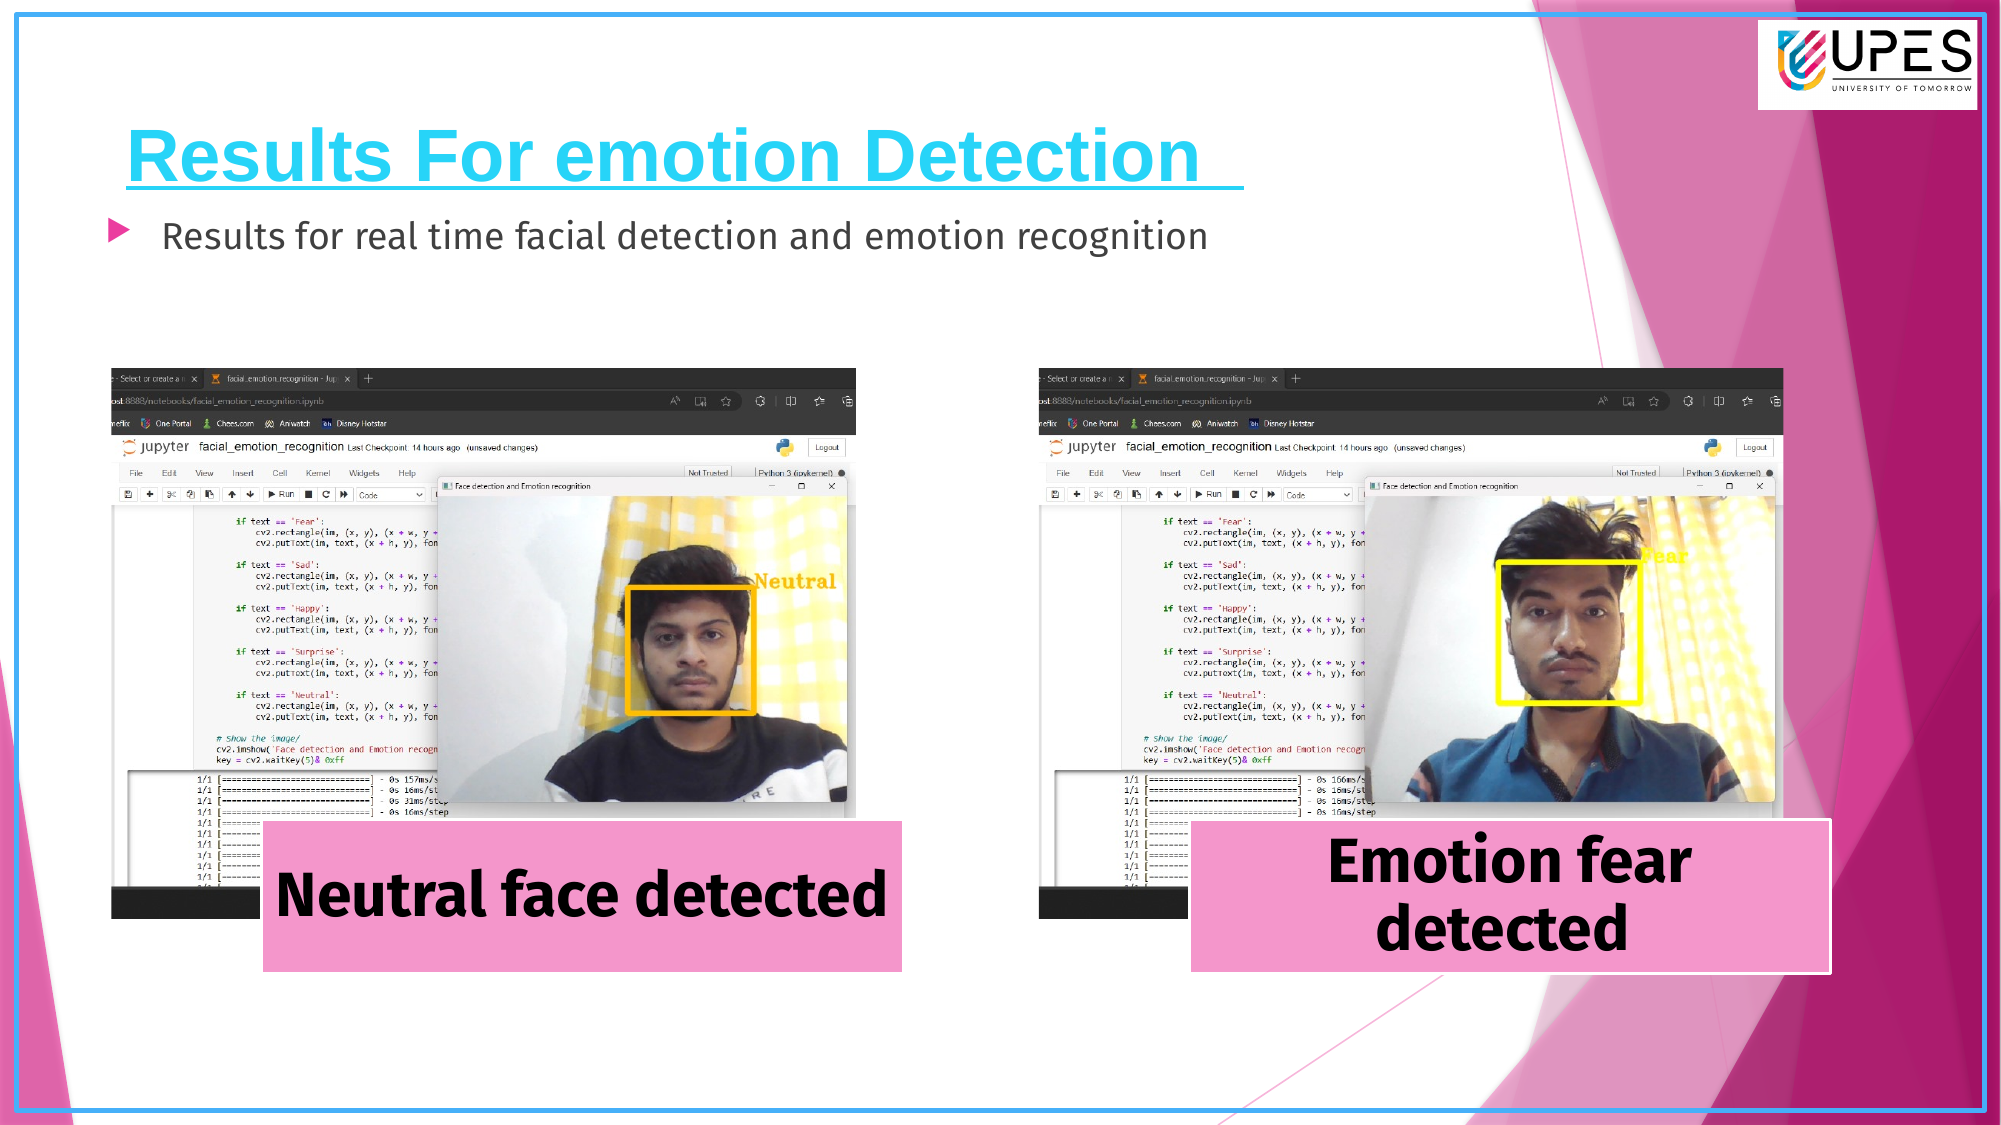

# Results For emotion Detection
Results for real time facial detection and emotion recognition
Neutral face detected
Emotion fear detected